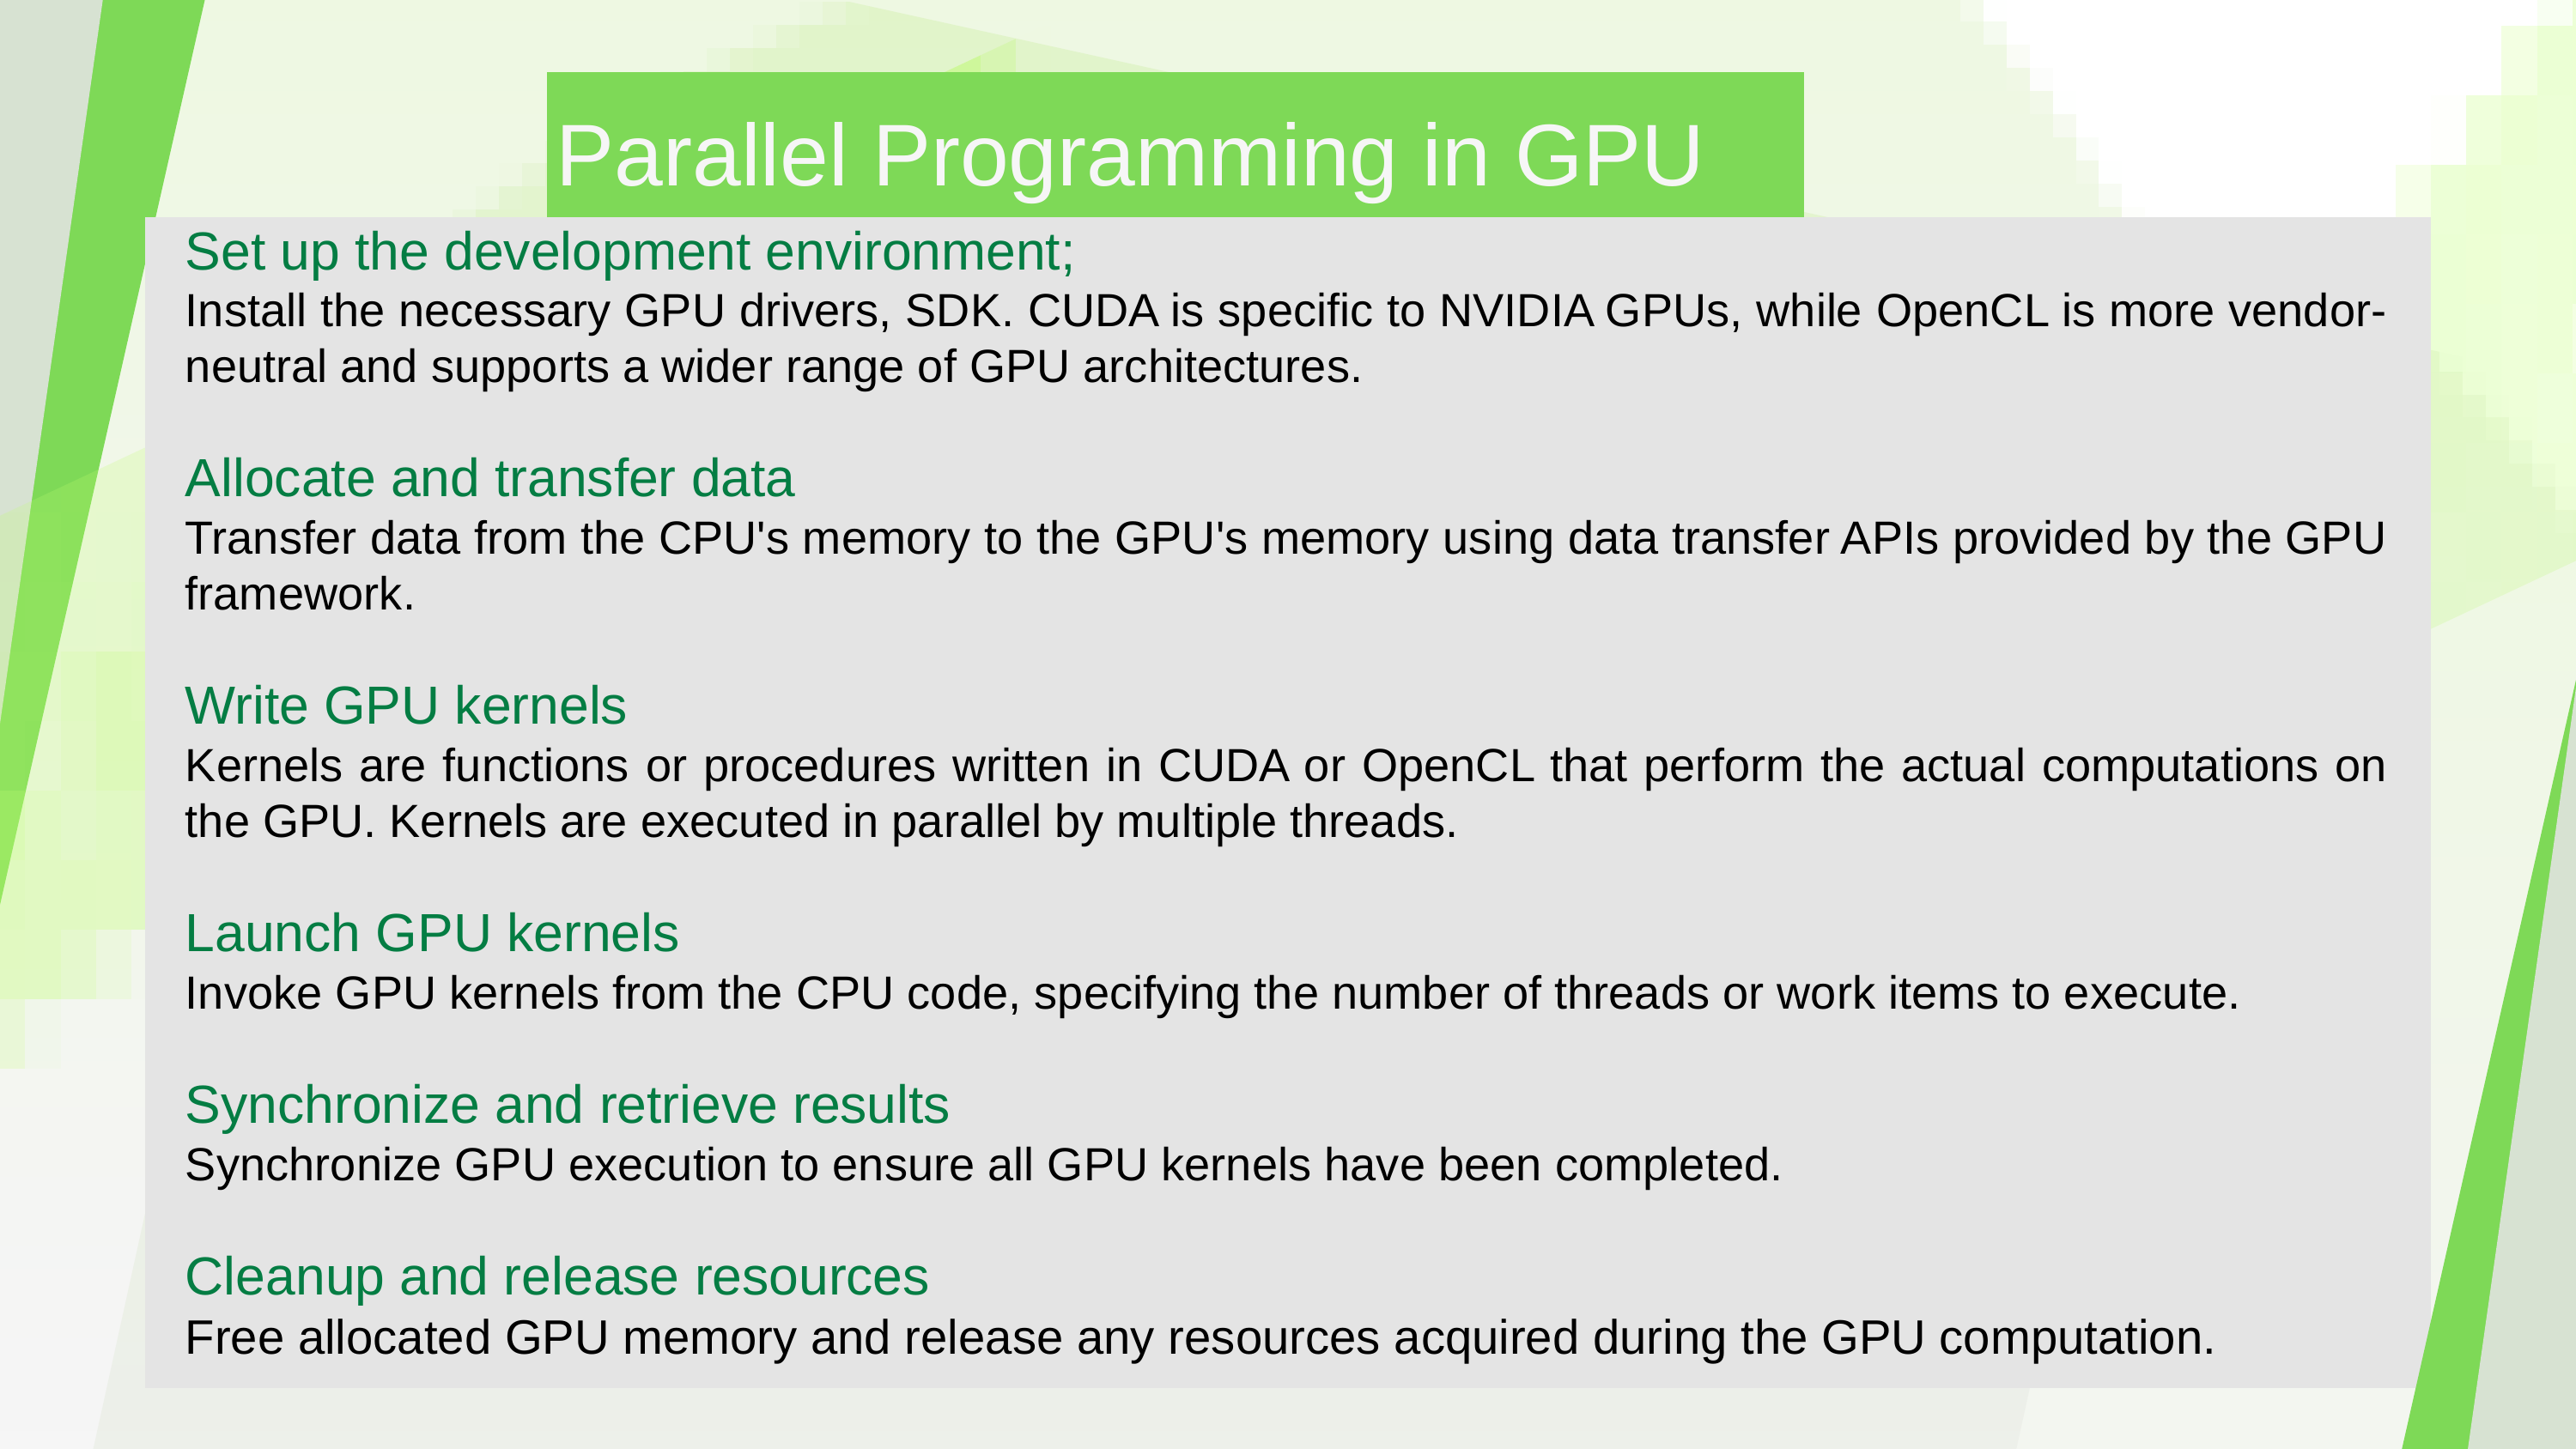

Parallel Programming in GPU

Set up the development environment;
Install the necessary GPU drivers, SDK. CUDA is specific to NVIDIA GPUs, while OpenCL is more vendor-neutral and supports a wider range of GPU architectures.

Allocate and transfer data
Transfer data from the CPU's memory to the GPU's memory using data transfer APIs provided by the GPU framework.

Write GPU kernels
Kernels are functions or procedures written in CUDA or OpenCL that perform the actual computations on the GPU. Kernels are executed in parallel by multiple threads.

Launch GPU kernels
Invoke GPU kernels from the CPU code, specifying the number of threads or work items to execute.

Synchronize and retrieve results
Synchronize GPU execution to ensure all GPU kernels have been completed.

Cleanup and release resources
Free allocated GPU memory and release any resources acquired during the GPU computation.